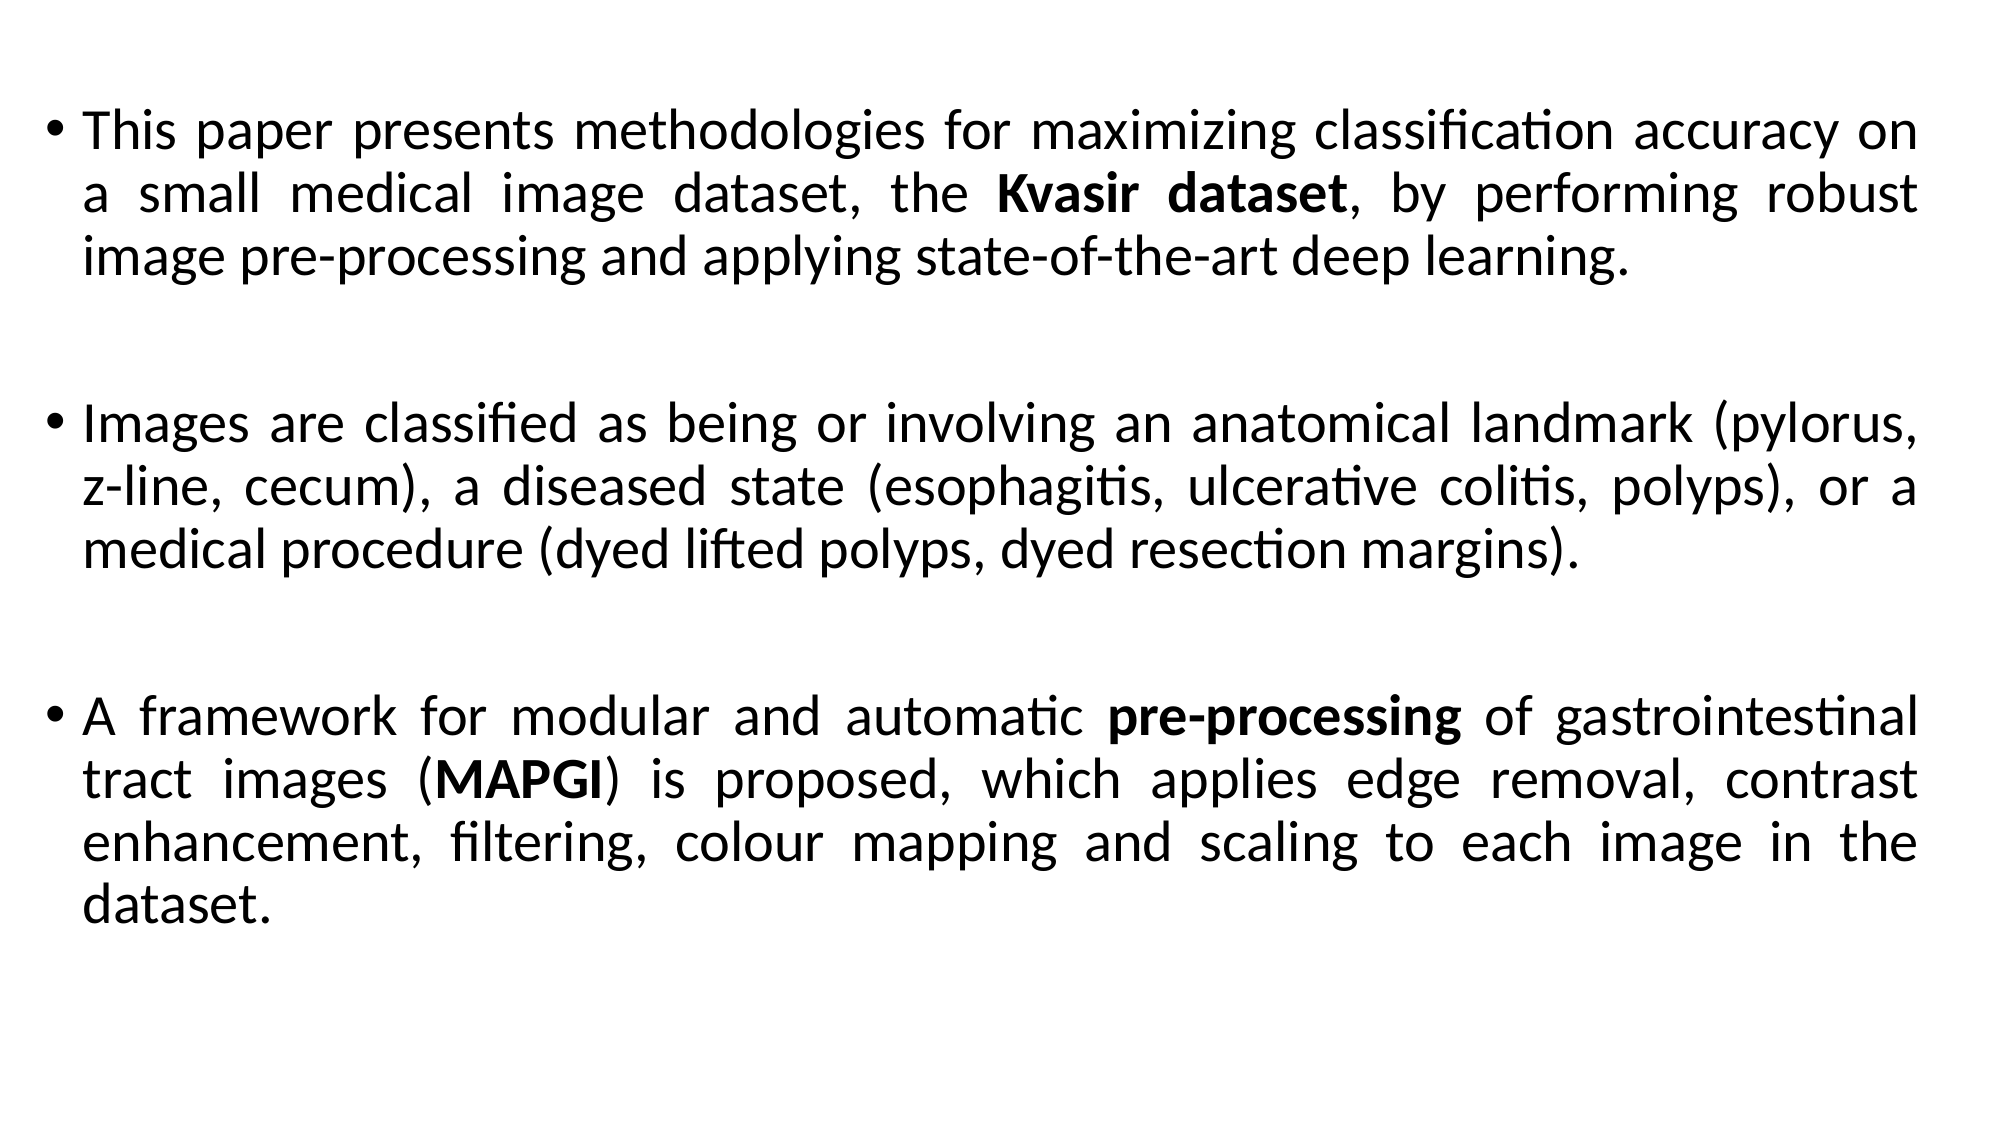

This paper presents methodologies for maximizing classiﬁcation accuracy on a small medical image dataset, the Kvasir dataset, by performing robust image pre-processing and applying state-of-the-art deep learning.

Images are classiﬁed as being or involving an anatomical landmark (pylorus, z-line, cecum), a diseased state (esophagitis, ulcerative colitis, polyps), or a medical procedure (dyed lifted polyps, dyed resection margins).

A framework for modular and automatic pre-processing of gastrointestinal tract images (MAPGI) is proposed, which applies edge removal, contrast enhancement, ﬁltering, colour mapping and scaling to each image in the dataset.